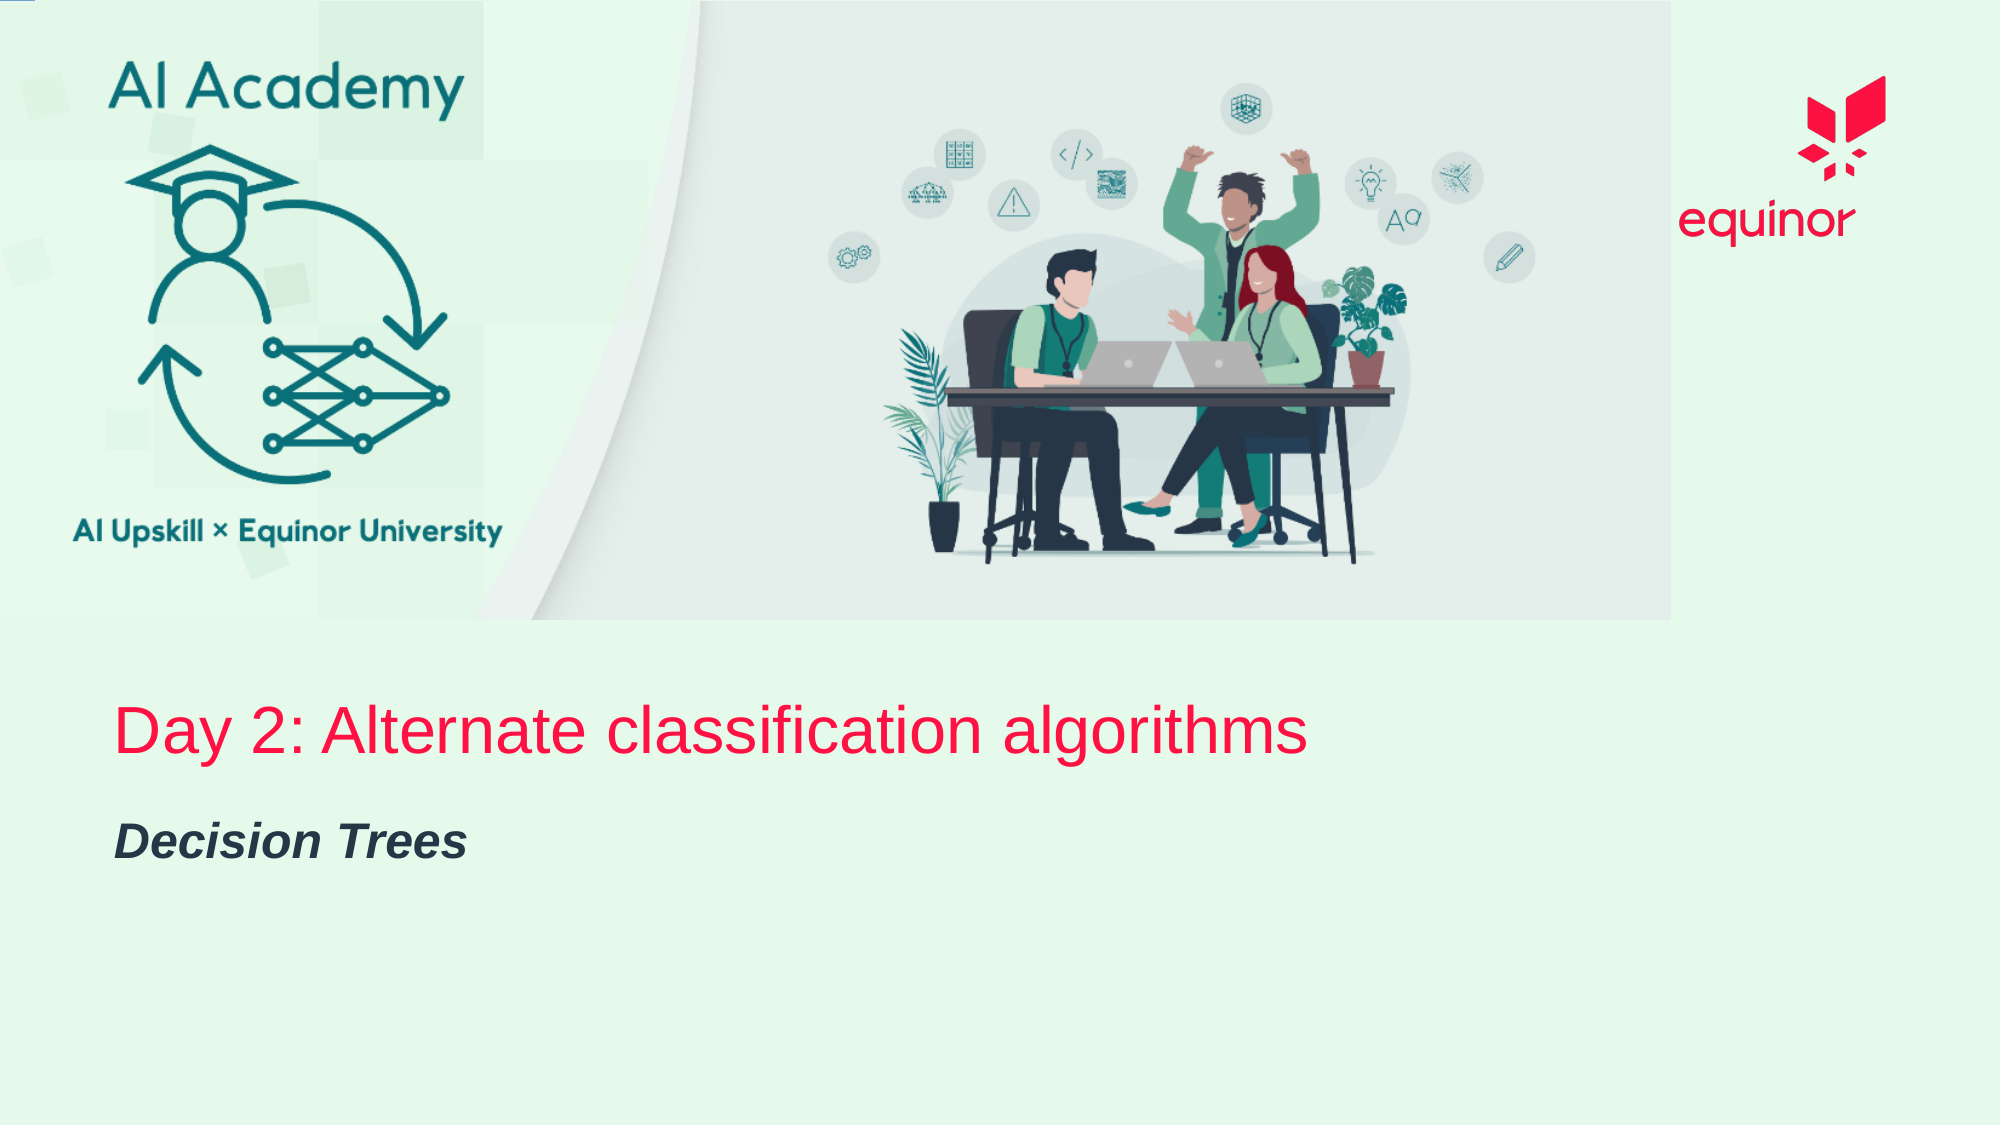

# Day 2: Alternate classification algorithms
Decision Trees